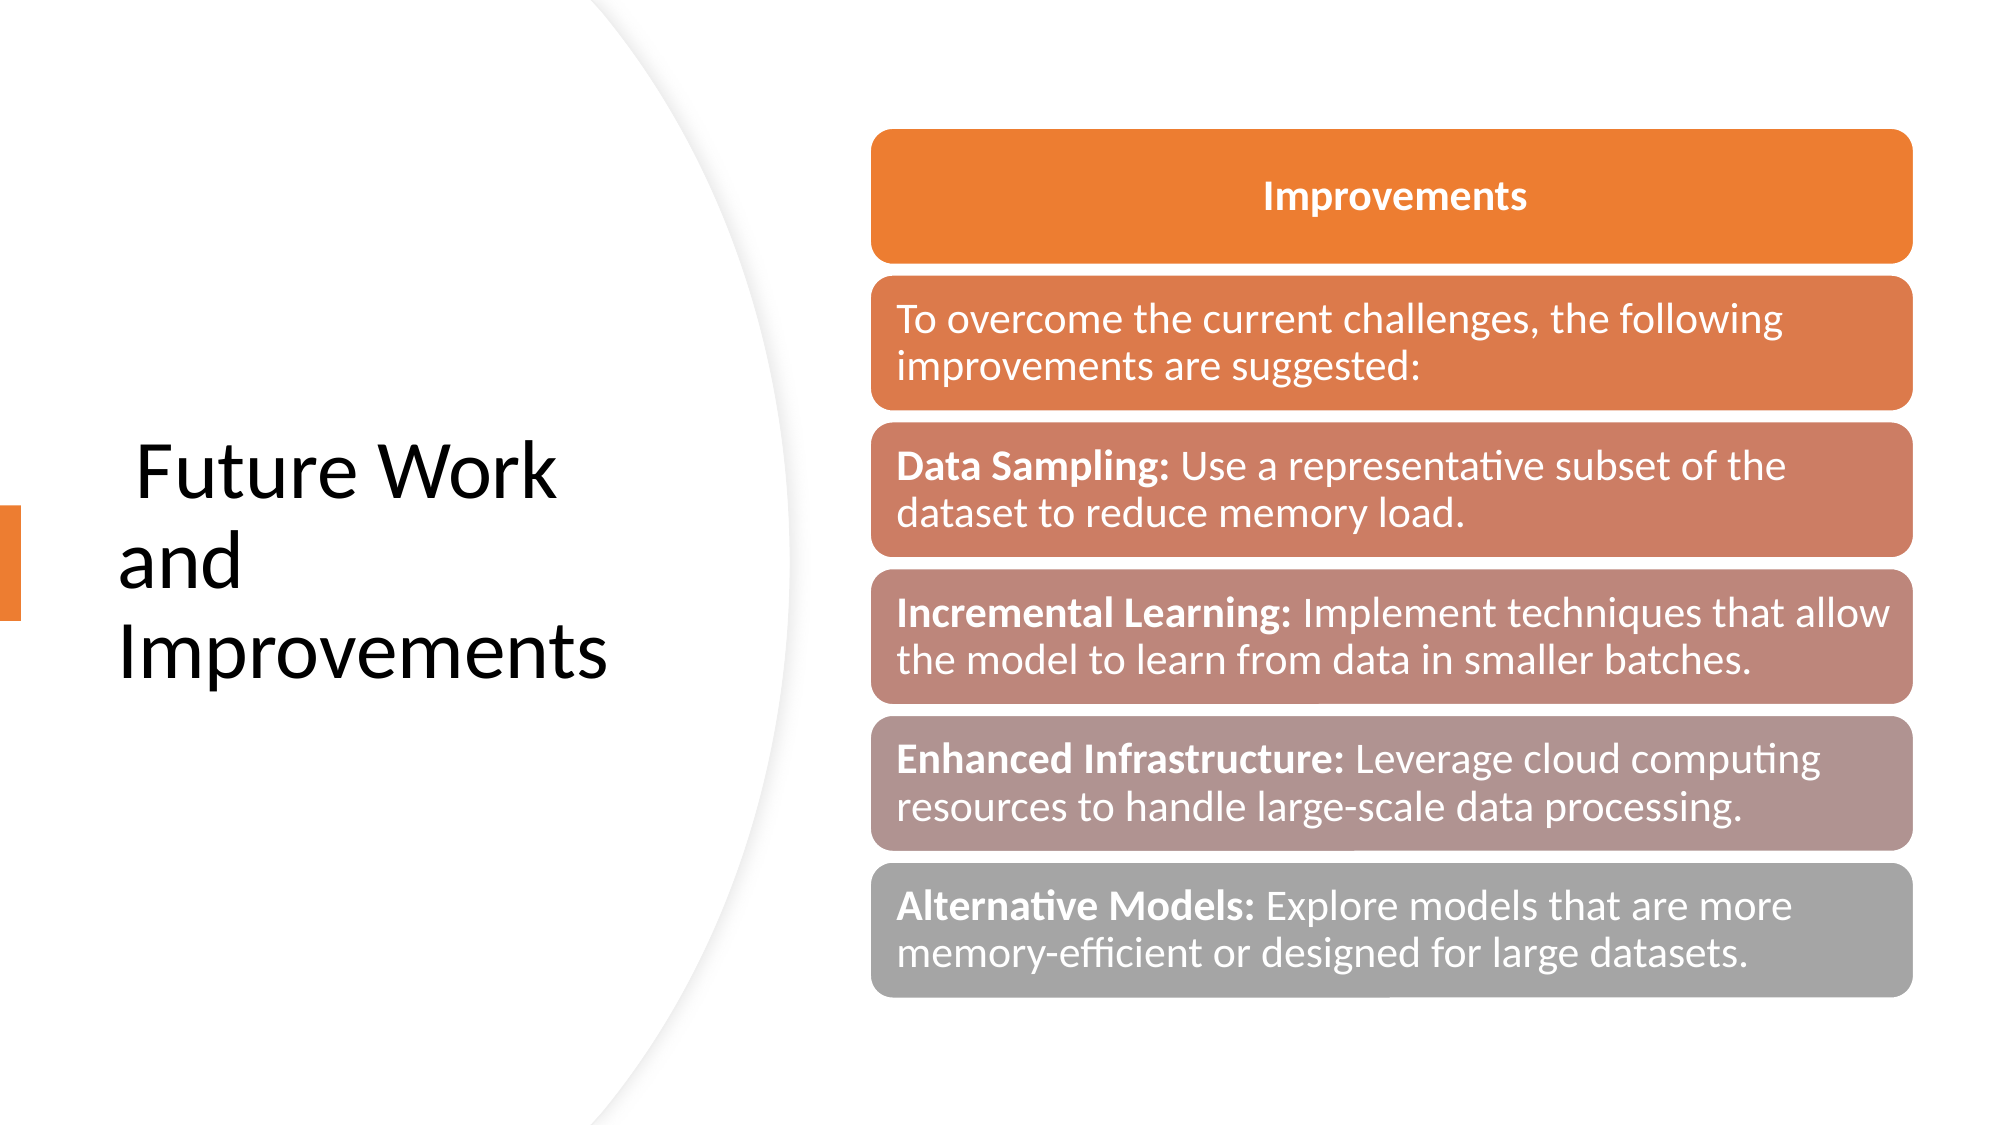

Improvements
To overcome the current challenges, the following improvements are suggested:
Data Sampling: Use a representative subset of the dataset to reduce memory load.
Incremental Learning: Implement techniques that allow the model to learn from data in smaller batches.
Enhanced Infrastructure: Leverage cloud computing resources to handle large-scale data processing.
Alternative Models: Explore models that are more memory-efficient or designed for large datasets.
# Future Work and Improvements